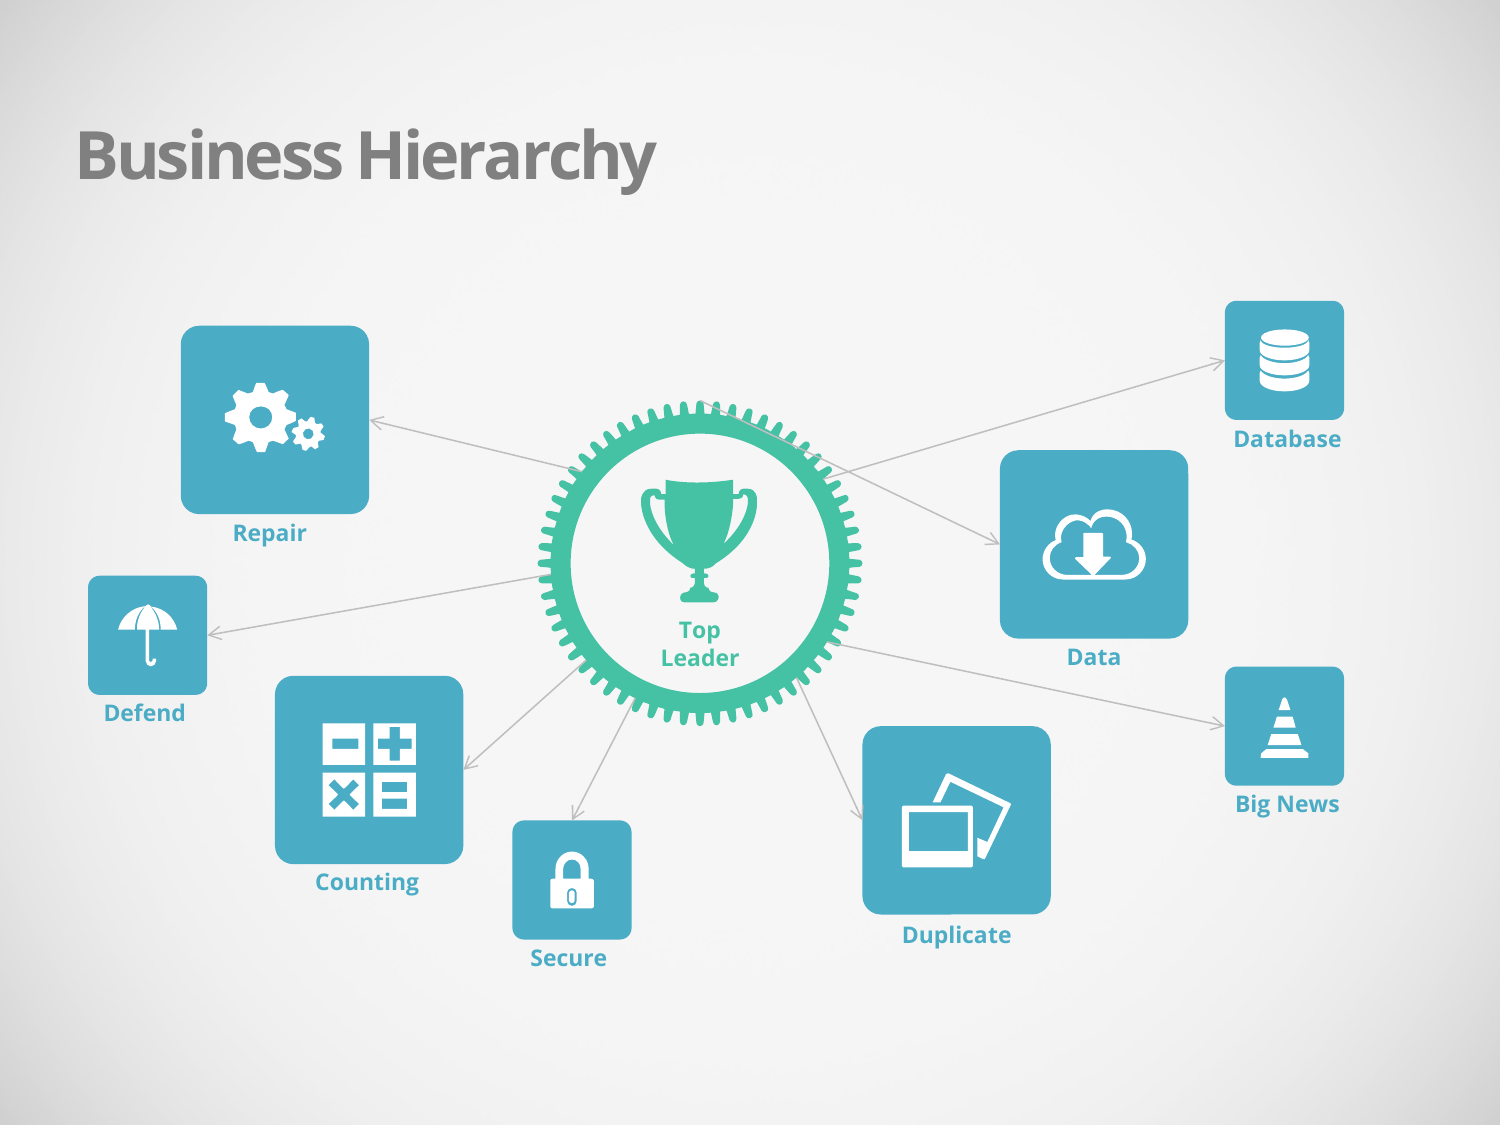

Business Hierarchy

Database

Repair

Top Leader
Data

Defend

Big News

Counting
Duplicate
Secure